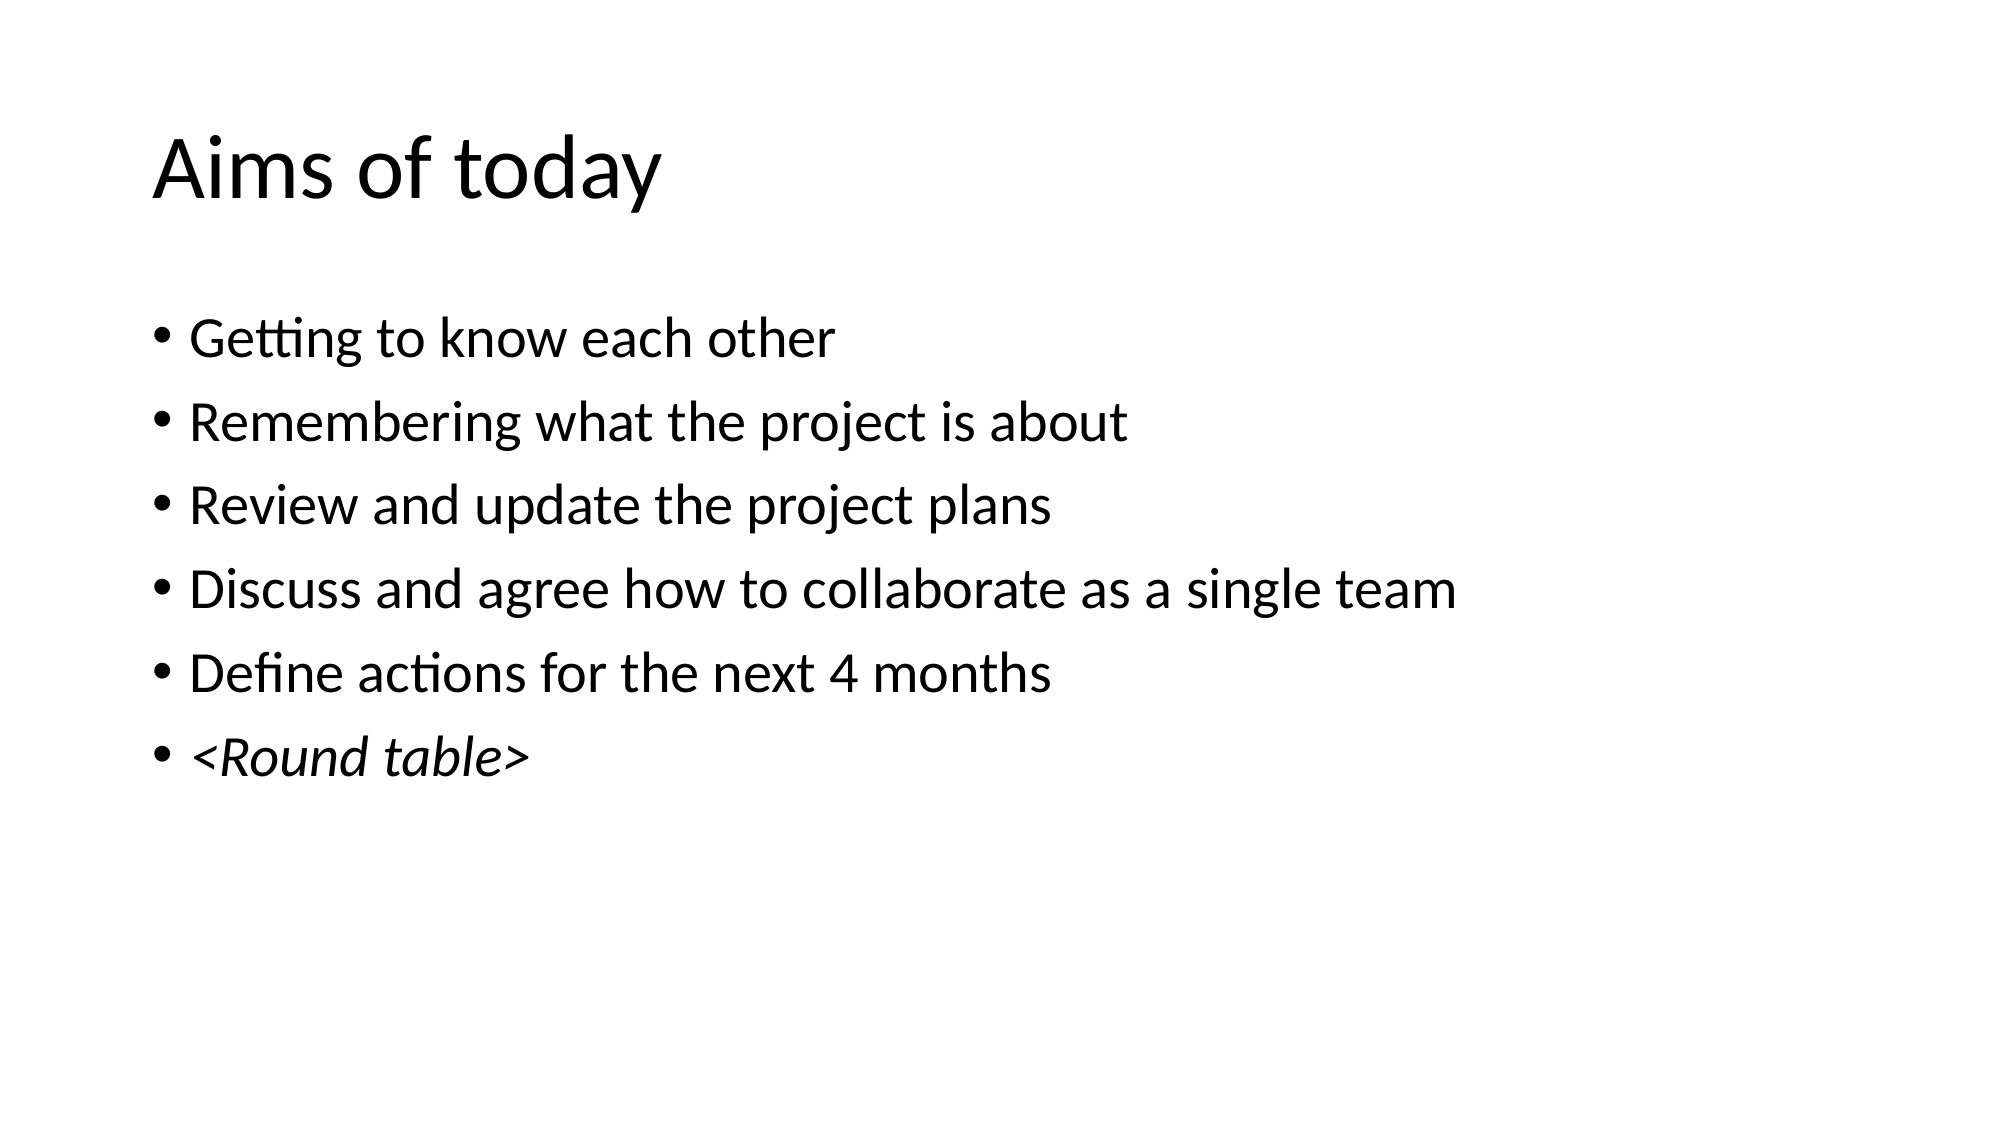

# Aims of today
Getting to know each other
Remembering what the project is about
Review and update the project plans
Discuss and agree how to collaborate as a single team
Define actions for the next 4 months
<Round table>